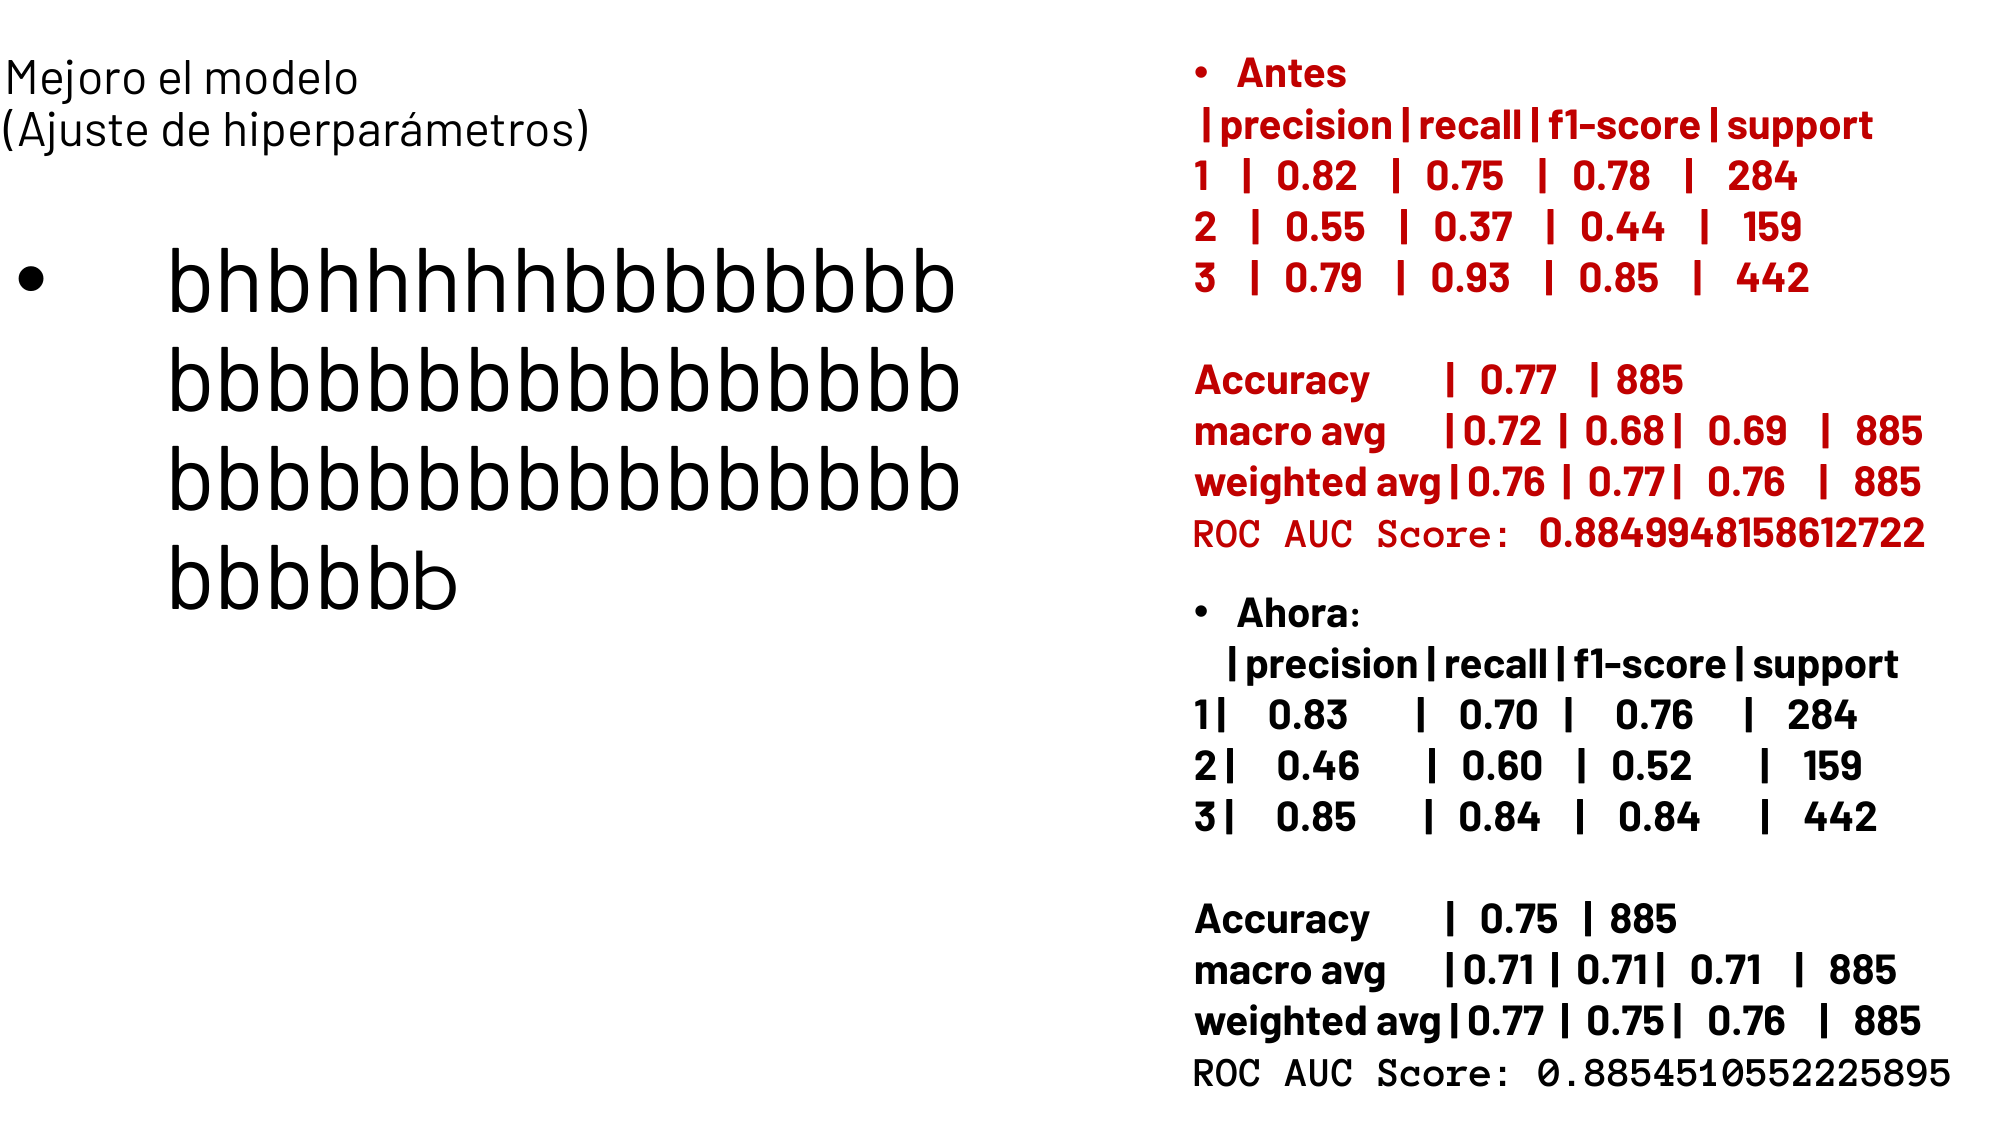

# Mejoro el modelo (Ajuste de hiperparámetros)
Antes
 | precision | recall | f1-score | support
1    |   0.82    |   0.75    |   0.78    |    284
2    |   0.55    |   0.37    |   0.44    |    159
3    |   0.79    |   0.93    |   0.85    |    442

Accuracy	   	|   0.77    |  885
macro avg       | 0.72  |  0.68 |   0.69    |   885
weighted avg | 0.76  |  0.77 |   0.76    |   885
ROC AUC Score: 0.8849948158612722

Ahora:
    | precision | recall | f1-score | support
1 |     0.83        |    0.70   |     0.76      |    284
2 |     0.46        |   0.60    |   0.52        |    159
3 |     0.85        |   0.84    |    0.84       |    442

Accuracy		|   0.75   |  885
macro avg       | 0.71  |  0.71 |   0.71    |   885
weighted avg | 0.77  |  0.75 |   0.76    |   885
ROC AUC Score: 0.8854510552225895
bhbhhhhhbbbbbbbbbbbbbbbbbbbbbbbbbbbbbbbbbbbbbbbbbbbbbb